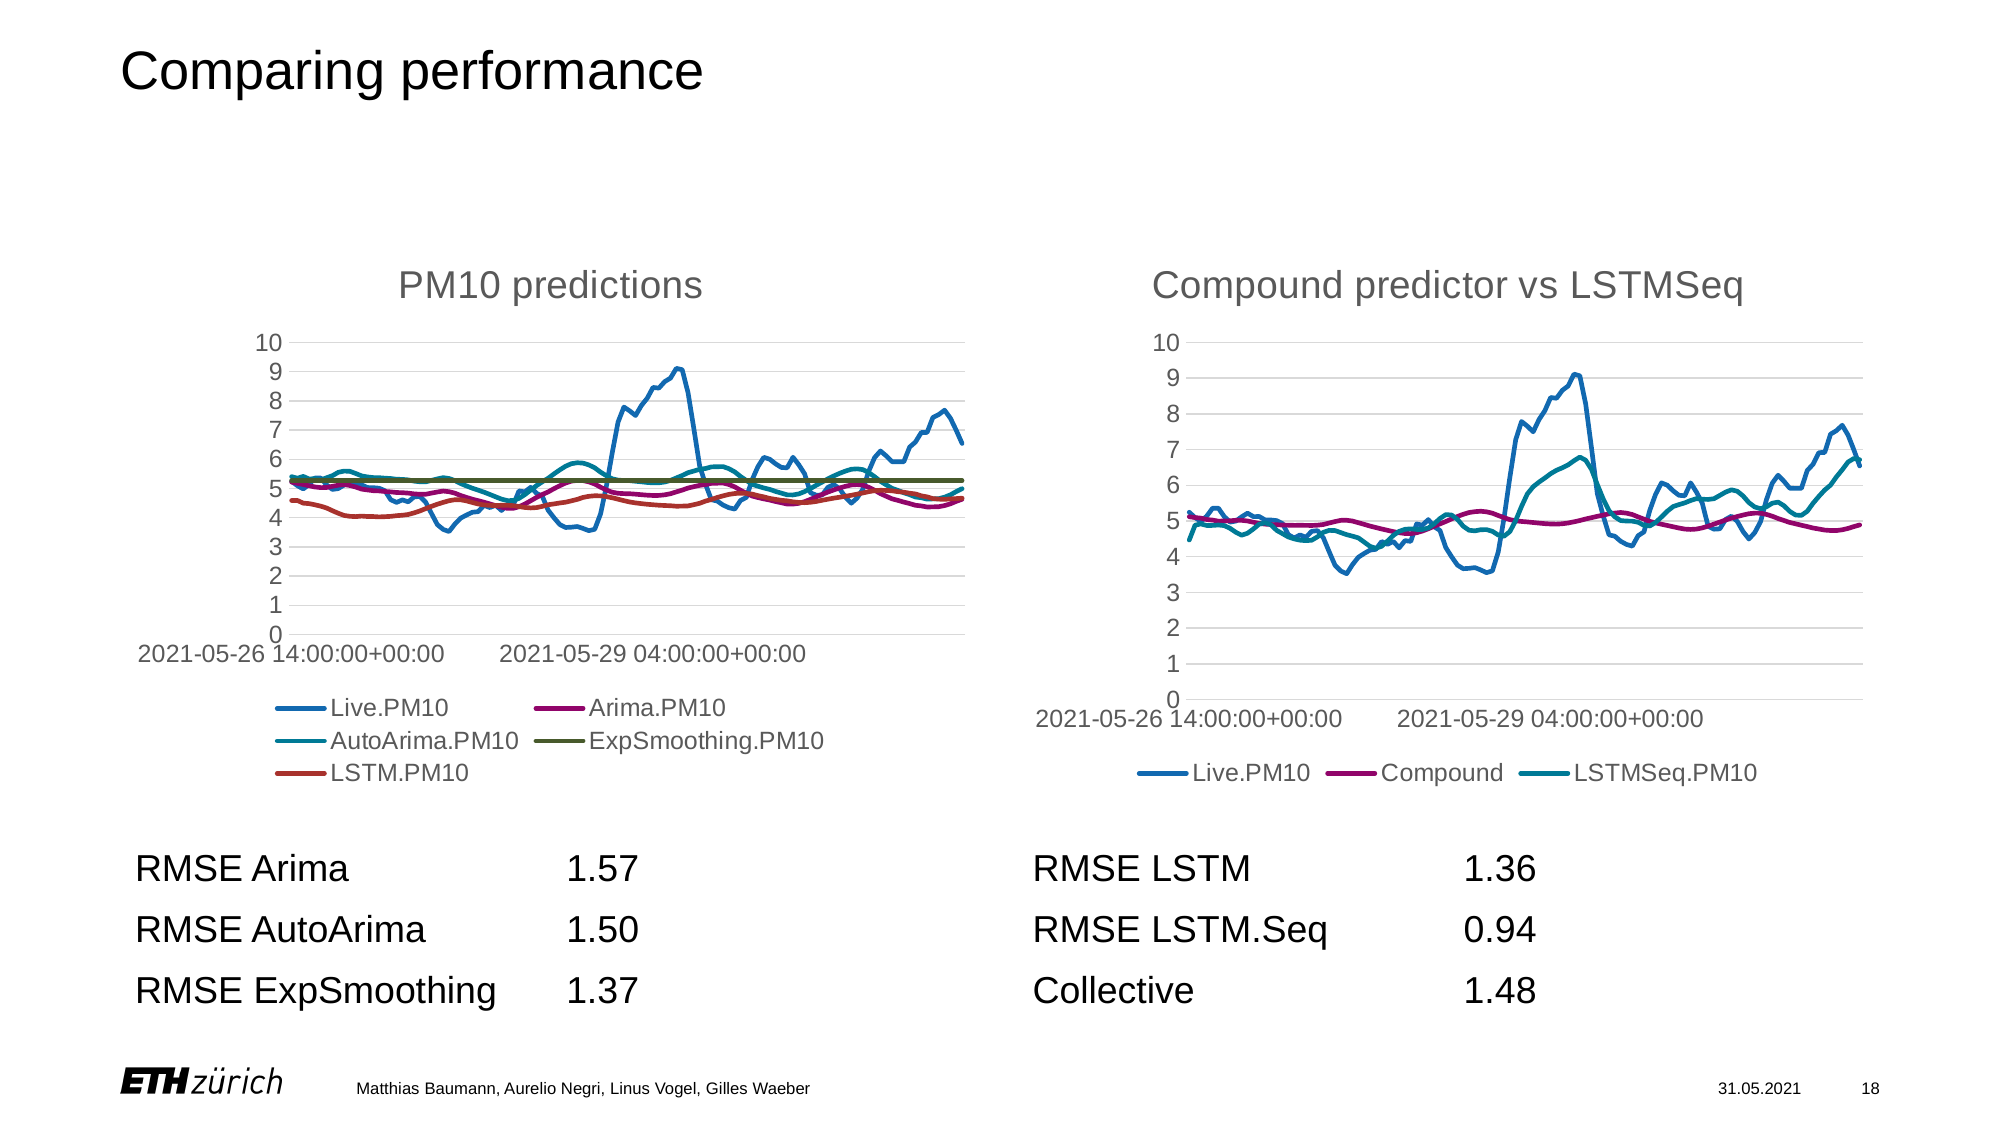

# Comparing performance

### Chart: PM10 predictions

| Category | Live.PM10 | Arima.PM10 | AutoArima.PM10 | ExpSmoothing.PM10 | LSTM.PM10 |
|---|---|---|---|---|---|
| 2021-05-26 14:00:00+00:00 | 5.24597720299215 | 5.21789512260333 | 5.40712760692921 | 5.26411181828858 | 4.5890512 |
| 2021-05-26 15:00:00+00:00 | 5.09486357366327 | 5.17634100579184 | 5.35155362491862 | 5.26411181828858 | 4.58889 |
| 2021-05-26 16:00:00+00:00 | 4.98684982950713 | 5.1373866556398 | 5.41500926448164 | 5.26411181828858 | 4.499608 |
| 2021-05-26 17:00:00+00:00 | 5.13499690260347 | 5.09298748904075 | 5.3262924994865 | 5.26411181828858 | 4.4832945 |
| 2021-05-26 18:00:00+00:00 | 5.35932143941402 | 5.05311123899689 | 5.33738365565891 | 5.26411181828858 | 4.442224 |
| 2021-05-26 19:00:00+00:00 | 5.35866002830758 | 5.02941781030625 | 5.29299842634042 | 5.26411181828858 | 4.3957205 |
| 2021-05-26 20:00:00+00:00 | 5.12334647206853 | 5.03480914356413 | 5.36701177652654 | 5.26411181828858 | 4.3323812 |
| 2021-05-26 21:00:00+00:00 | 4.96813143021273 | 5.07435746806632 | 5.43909830237271 | 5.26411181828858 | 4.2395234 |
| 2021-05-26 22:00:00+00:00 | 4.99891777423661 | 5.11262203936934 | 5.55320586299424 | 5.26411181828858 | 4.151115 |
| 2021-05-26 23:00:00+00:00 | 5.11717752062383 | 5.13358801695556 | 5.59665754854009 | 5.26411181828858 | 4.0754614 |
| 2021-05-27 00:00:00+00:00 | 5.21813312013986 | 5.10267839895891 | 5.58744539734551 | 5.26411181828858 | 4.0452776 |
| 2021-05-27 01:00:00+00:00 | 5.1215710443059 | 5.0496766433681 | 5.51361294871992 | 5.26411181828858 | 4.035693 |
| 2021-05-27 02:00:00+00:00 | 5.1246138018857 | 4.979162304729 | 5.43193378524787 | 5.26411181828858 | 4.0537505 |
| 2021-05-27 03:00:00+00:00 | 5.03218515899946 | 4.9520902784062 | 5.39625536459923 | 5.26411181828858 | 4.039088 |
| 2021-05-27 04:00:00+00:00 | 5.0281722955286 | 4.92442601019122 | 5.37448215300928 | 5.26411181828858 | 4.037061 |
| 2021-05-27 05:00:00+00:00 | 5.01004214066248 | 4.91685540432264 | 5.36981293070298 | 5.26411181828858 | 4.0254025 |
| 2021-05-27 06:00:00+00:00 | 4.92590410256756 | 4.89603156967818 | 5.35425905258259 | 5.26411181828858 | 4.0345135 |
| 2021-05-27 07:00:00+00:00 | 4.61638574374885 | 4.88436513915014 | 5.34137386589233 | 5.26411181828858 | 4.0439367 |
| 2021-05-27 08:00:00+00:00 | 4.52403364878873 | 4.86227114827314 | 5.31756708174781 | 5.26411181828858 | 4.0686994 |
| 2021-05-27 09:00:00+00:00 | 4.60946681640845 | 4.85746530052849 | 5.31161851006683 | 5.26411181828858 | 4.081598 |
| 2021-05-27 10:00:00+00:00 | 4.54377781132829 | 4.8428433052594 | 5.29439939555834 | 5.26411181828858 | 4.109466 |
| 2021-05-27 11:00:00+00:00 | 4.71041110963533 | 4.8160825130054 | 5.25358876296775 | 5.26411181828858 | 4.1636586 |
| 2021-05-27 12:00:00+00:00 | 4.73012803993073 | 4.8014205515096 | 5.2313416444822 | 5.26411181828858 | 4.232037 |
| 2021-05-27 13:00:00+00:00 | 4.52938033588606 | 4.80380829957973 | 5.22922846693309 | 5.26411181828858 | 4.313159 |
| 2021-05-27 14:00:00+00:00 | 4.14044292636671 | 4.84262866576544 | 5.27995193227717 | 5.26411181828858 | 4.3898196 |
| 2021-05-27 15:00:00+00:00 | 3.76100734186235 | 4.88060509185579 | 5.32904473255127 | 5.26411181828858 | 4.4612975 |
| 2021-05-27 16:00:00+00:00 | 3.5979517567962 | 4.91272466313681 | 5.37228968132003 | 5.26411181828858 | 4.5246067 |
| 2021-05-27 17:00:00+00:00 | 3.52396491419202 | 4.89150024206469 | 5.34230008552853 | 5.26411181828858 | 4.582411 |
| 2021-05-27 18:00:00+00:00 | 3.77904668374803 | 4.83969763432865 | 5.27344141309584 | 5.26411181828858 | 4.615274 |
| 2021-05-27 19:00:00+00:00 | 3.9853108741195 | 4.75980089900219 | 5.16810804387315 | 5.26411181828858 | 4.613948 |
| 2021-05-27 20:00:00+00:00 | 4.09094664150698 | 4.69503849777568 | 5.08595745545226 | 5.26411181828858 | 4.5762806 |
| 2021-05-27 21:00:00+00:00 | 4.18569931552519 | 4.63467691704695 | 5.00954655108811 | 5.26411181828858 | 4.521778 |
| 2021-05-27 22:00:00+00:00 | 4.20681017813099 | 4.58349469507376 | 4.94429011066735 | 5.26411181828858 | 4.4712305 |
| 2021-05-27 23:00:00+00:00 | 4.4246318908959 | 4.53061736842523 | 4.87402906452288 | 5.26411181828858 | 4.437077 |
| 2021-05-28 00:00:00+00:00 | 4.34760001866406 | 4.473156358833 | 4.79586116042974 | 5.26411181828858 | 4.4213505 |
| 2021-05-28 01:00:00+00:00 | 4.4283834557549 | 4.41463067711445 | 4.71506357927519 | 5.26411181828858 | 4.417491 |
| 2021-05-28 02:00:00+00:00 | 4.24712059662398 | 4.35817840932392 | 4.63644888166642 | 5.26411181828858 | 4.424992 |
| 2021-05-28 03:00:00+00:00 | 4.44924681038493 | 4.32084387348973 | 4.58476987173188 | 5.26411181828858 | 4.4259458 |
| 2021-05-28 04:00:00+00:00 | 4.43021275404587 | 4.32165840236136 | 4.58670608154898 | 5.26411181828858 | 4.413229 |
| 2021-05-28 05:00:00+00:00 | 4.91797994782174 | 4.3747399805864 | 4.66149144208323 | 5.26411181828858 | 4.382217 |
| 2021-05-28 06:00:00+00:00 | 4.88322264975628 | 4.46708782637119 | 4.78960545863842 | 5.26411181828858 | 4.351923 |
| 2021-05-28 07:00:00+00:00 | 5.03995477000607 | 4.5804410543171 | 4.94489616793367 | 5.26411181828858 | 4.3356805 |
| 2021-05-28 08:00:00+00:00 | 4.83919582113383 | 4.6950680033067 | 5.09955969261117 | 5.26411181828858 | 4.347363 |
| 2021-05-28 09:00:00+00:00 | 4.73499957898588 | 4.79313024886541 | 5.22954670319605 | 5.26411181828858 | 4.388246 |
| 2021-05-28 10:00:00+00:00 | 4.2552608353688 | 4.88376234183368 | 5.34907236398936 | 5.26411181828858 | 4.443264 |
| 2021-05-28 11:00:00+00:00 | 3.99950378243969 | 4.99369683241097 | 5.49849575691512 | 5.26411181828858 | 4.4729323 |
| 2021-05-28 12:00:00+00:00 | 3.76509073440974 | 5.09583811101521 | 5.63724466134285 | 5.26411181828858 | 4.5054646 |
| 2021-05-28 13:00:00+00:00 | 3.66401618257313 | 5.18744988720736 | 5.76236617289026 | 5.26411181828858 | 4.530239 |
| 2021-05-28 14:00:00+00:00 | 3.67384941743229 | 5.25238818050755 | 5.84860379577457 | 5.26411181828858 | 4.577258 |
| 2021-05-28 15:00:00+00:00 | 3.69616649352111 | 5.27774157532804 | 5.88076189468646 | 5.26411181828858 | 4.6289234 |
| 2021-05-28 16:00:00+00:00 | 3.63003270973809 | 5.27139795041888 | 5.86833126515857 | 5.26411181828858 | 4.694229 |
| 2021-05-28 17:00:00+00:00 | 3.55386729018846 | 5.22613440072563 | 5.80605081880221 | 5.26411181828858 | 4.732731 |
| 2021-05-28 18:00:00+00:00 | 3.60305284431467 | 5.15301981445033 | 5.70720998549121 | 5.26411181828858 | 4.7513843 |
| 2021-05-28 19:00:00+00:00 | 4.13081020595895 | 5.043483810547 | 5.56006425610323 | 5.26411181828858 | 4.7478437 |
| 2021-05-28 20:00:00+00:00 | 5.07636421719336 | 4.95032330310213 | 5.43563209029933 | 5.26411181828858 | 4.7227354 |
| 2021-05-28 21:00:00+00:00 | 6.2201835617808 | 4.8722664452633 | 5.33211896609089 | 5.26411181828858 | 4.6834946 |
| 2021-05-28 22:00:00+00:00 | 7.27575015413033 | 4.83680018137709 | 5.28651589985628 | 5.26411181828858 | 4.6347976 |
| 2021-05-28 23:00:00+00:00 | 7.78709823516076 | 4.82497454293731 | 5.2732192446233 | 5.26411181828858 | 4.583687 |
| 2021-05-29 00:00:00+00:00 | 7.65697501988618 | 4.82004469189599 | 5.26871905079318 | 5.26411181828858 | 4.539764 |
| 2021-05-29 01:00:00+00:00 | 7.49831052845368 | 4.80494169551344 | 5.24952854023822 | 5.26411181828858 | 4.507491 |
| 2021-05-29 02:00:00+00:00 | 7.84165666722031 | 4.78865936681863 | 5.22826153708277 | 5.26411181828858 | 4.482117 |
| 2021-05-29 03:00:00+00:00 | 8.0902251448381 | 4.77170773989736 | 5.20593778441409 | 5.26411181828858 | 4.4611216 |
| 2021-05-29 04:00:00+00:00 | 8.45776797146061 | 4.76180647119846 | 5.19295035452372 | 5.26411181828858 | 4.443902 |
| 2021-05-29 05:00:00+00:00 | 8.437170275135 | 4.76367648979678 | 5.1959398469928 | 5.26411181828858 | 4.4285684 |
| 2021-05-29 06:00:00+00:00 | 8.65938298789967 | 4.78305128012877 | 5.22234472903638 | 5.26411181828858 | 4.4180603 |
| 2021-05-29 07:00:00+00:00 | 8.78088882862774 | 4.8230047324825 | 5.2768153775163 | 5.26411181828858 | 4.4094505 |
| 2021-05-29 08:00:00+00:00 | 9.11383061630293 | 4.88452466736222 | 5.36176249126244 | 5.26411181828858 | 4.394421 |
| 2021-05-29 09:00:00+00:00 | 9.06548904219151 | 4.94570685462142 | 5.44459704172908 | 5.26411181828858 | 4.3970613 |
| 2021-05-29 10:00:00+00:00 | 8.27614585505062 | 5.01696997604274 | 5.5410262247732 | 5.26411181828858 | 4.403934 |
| 2021-05-29 11:00:00+00:00 | 7.05224203673715 | 5.06231753792792 | 5.59899889619814 | 5.26411181828858 | 4.446024 |
| 2021-05-29 12:00:00+00:00 | 5.76694859546627 | 5.10706966882514 | 5.65603043300076 | 5.26411181828858 | 4.4952126 |
| 2021-05-29 13:00:00+00:00 | 5.14583225687358 | 5.13307087519266 | 5.68578560904902 | 5.26411181828858 | 4.5686903 |
| 2021-05-29 14:00:00+00:00 | 4.61364978798777 | 5.17524860783068 | 5.73996101675537 | 5.26411181828858 | 4.6248107 |
| 2021-05-29 15:00:00+00:00 | 4.57426581773283 | 5.1820897370172 | 5.74542324482244 | 5.26411181828858 | 4.693332 |
| 2021-05-29 16:00:00+00:00 | 4.43334990661908 | 5.18778260980996 | 5.75063918908804 | 5.26411181828858 | 4.7469378 |
| 2021-05-29 17:00:00+00:00 | 4.34314934691057 | 5.13743208807422 | 5.68013525153537 | 5.26411181828858 | 4.7986627 |
| 2021-05-29 18:00:00+00:00 | 4.29529411440222 | 5.0575196490107 | 5.57099921042042 | 5.26411181828858 | 4.8279285 |
| 2021-05-29 19:00:00+00:00 | 4.58873377484691 | 4.94063669088169 | 5.41241890565344 | 5.26411181828858 | 4.840532 |
| 2021-05-29 20:00:00+00:00 | 4.69383088613072 | 4.83851731800229 | 5.27456341658775 | 5.26411181828858 | 4.8305807 |
| 2021-05-29 21:00:00+00:00 | 5.30263600468008 | 4.74133718277088 | 5.14385406931421 | 5.26411181828858 | 4.8072996 |
| 2021-05-29 22:00:00+00:00 | 5.74944164617236 | 4.69147962065927 | 5.07940377450074 | 5.26411181828858 | 4.7551575 |
| 2021-05-29 23:00:00+00:00 | 6.06757591128911 | 4.64429155850347 | 5.01734610604319 | 5.26411181828858 | 4.711956 |
| 2021-05-30 00:00:00+00:00 | 6.00273001098665 | 4.60652271639927 | 4.96881136104168 | 5.26411181828858 | 4.660642 |
| 2021-05-30 01:00:00+00:00 | 5.84719789761981 | 4.55581543738957 | 4.90078557002446 | 5.26411181828858 | 4.628241 |
| 2021-05-30 02:00:00+00:00 | 5.72067263524754 | 4.51221746111782 | 4.84259749348401 | 5.26411181828858 | 4.5949817 |
| 2021-05-30 03:00:00+00:00 | 5.7071276990649 | 4.4687083022853 | 4.78301060365577 | 5.26411181828858 | 4.5779853 |
| 2021-05-30 04:00:00+00:00 | 6.06923798954046 | 4.46545488433099 | 4.78020387515581 | 5.26411181828858 | 4.543167 |
| 2021-05-30 05:00:00+00:00 | 5.81020843799675 | 4.49178916172159 | 4.81607166401328 | 5.26411181828858 | 4.52359 |
| 2021-05-30 06:00:00+00:00 | 5.500598986018 | 4.55051630062259 | 4.89525298489119 | 5.26411181828858 | 4.5140862 |
| 2021-05-30 07:00:00+00:00 | 4.8548135455619 | 4.62749743345805 | 4.99749874467296 | 5.26411181828858 | 4.528594 |
| 2021-05-30 08:00:00+00:00 | 4.77006404433697 | 4.71527889781353 | 5.11416205779775 | 5.26411181828858 | 4.5566707 |
| 2021-05-30 09:00:00+00:00 | 4.77933924110682 | 4.79596050846258 | 5.22095395298377 | 5.26411181828858 | 4.59848 |
| 2021-05-30 10:00:00+00:00 | 5.04329562602349 | 4.87778804875645 | 5.33074715181653 | 5.26411181828858 | 4.6344995 |
| 2021-05-30 11:00:00+00:00 | 5.13417770349489 | 4.95169100084668 | 5.43022122687927 | 5.26411181828858 | 4.6699376 |
| 2021-05-30 12:00:00+00:00 | 4.98987913599213 | 5.01827150890563 | 5.52015674343741 | 5.26411181828858 | 4.7014446 |
| 2021-05-30 13:00:00+00:00 | 4.70474200507723 | 5.07433002812452 | 5.59547792049623 | 5.26411181828858 | 4.734683 |
| 2021-05-30 14:00:00+00:00 | 4.49568761409381 | 5.12133726974507 | 5.65834101506783 | 5.26411181828858 | 4.768008 |
| 2021-05-30 15:00:00+00:00 | 4.67502545338772 | 5.1328146960898 | 5.67245225422316 | 5.26411181828858 | 4.8070374 |
| 2021-05-30 16:00:00+00:00 | 4.98384909847047 | 5.11392720938281 | 5.64473989661109 | 5.26411181828858 | 4.8493567 |
| 2021-05-30 17:00:00+00:00 | 5.59304317336591 | 5.04185725863432 | 5.54470415284539 | 5.26411181828858 | 4.8920927 |
| 2021-05-30 18:00:00+00:00 | 6.05967362656379 | 4.94051732240023 | 5.40516692012641 | 5.26411181828858 | 4.9258175 |
| 2021-05-30 19:00:00+00:00 | 6.28305880673077 | 4.82471614802098 | 5.2472979513523 | 5.26411181828858 | 4.939112 |
| 2021-05-30 20:00:00+00:00 | 6.1148148365354 | 4.7329562560475 | 5.12284784346185 | 5.26411181828858 | 4.932743 |
| 2021-05-30 21:00:00+00:00 | 5.91833954202777 | 4.64668890078649 | 5.00573318119208 | 5.26411181828858 | 4.921156 |
| 2021-05-30 22:00:00+00:00 | 5.91440068253929 | 4.59419254089079 | 4.93586131159646 | 5.26411181828858 | 4.8899293 |
| 2021-05-30 23:00:00+00:00 | 5.91425409354624 | 4.53425589054508 | 4.85447354697495 | 5.26411181828858 | 4.8719554 |
| 2021-05-31 00:00:00+00:00 | 6.41652744842056 | 4.48536301925006 | 4.78963581755602 | 5.26411181828858 | 4.838461 |
| 2021-05-31 01:00:00+00:00 | 6.58805460468786 | 4.42606581043706 | 4.70980639710192 | 5.26411181828858 | 4.8137903 |
| 2021-05-31 02:00:00+00:00 | 6.91376060346447 | 4.40376377688301 | 4.6841000262366 | 5.26411181828858 | 4.749429 |
| 2021-05-31 03:00:00+00:00 | 6.92032266488851 | 4.36694119618124 | 4.6355410328311 | 5.26411181828858 | 4.712862 |
| 2021-05-31 04:00:00+00:00 | 7.43157176240999 | 4.37155992366668 | 4.64513901743513 | 5.26411181828858 | 4.6552925 |
| 2021-05-31 05:00:00+00:00 | 7.53014523354598 | 4.37686572933496 | 4.65170414460335 | 5.26411181828858 | 4.637104 |
| 2021-05-31 06:00:00+00:00 | 7.68135971879038 | 4.41605892858864 | 4.70375165416143 | 5.26411181828858 | 4.627964 |
| 2021-05-31 07:00:00+00:00 | 7.40500609689484 | 4.47633426189771 | 4.78272820983185 | 5.26411181828858 | 4.644889 |
| 2021-05-31 08:00:00+00:00 | 6.99296718984609 | 4.55928690249692 | 4.8946256749090296 | 5.26411181828858 | 4.6545296 |
| 2021-05-31 08:59:00+00:00 | 6.54170298960307 | 4.63229003208727 | 4.99352943001901 | 5.26411181828858 | 4.669407 |

### Chart: Compound predictor vs LSTMSeq

| Category | Live.PM10 | Compound | LSTMSeq.PM10 |
|---|---|---|---|
| 2021-05-26 14:00:00+00:00 | 5.24597720299215 | 5.11954643695528 | 4.466769 |
| 2021-05-26 15:00:00+00:00 | 5.09486357366327 | 5.09522411224976 | 4.8840256 |
| 2021-05-26 16:00:00+00:00 | 4.98684982950713 | 5.079028934602505 | 4.9177437 |
| 2021-05-26 17:00:00+00:00 | 5.13499690260347 | 5.0416715767039575 | 4.874006 |
| 2021-05-26 18:00:00+00:00 | 5.35932143941402 | 5.024207678236095 | 4.875812 |
| 2021-05-26 19:00:00+00:00 | 5.35866002830758 | 4.9955621387338125 | 4.887575 |
| 2021-05-26 20:00:00+00:00 | 5.12334647206853 | 4.999578484594812 | 4.871702 |
| 2021-05-26 21:00:00+00:00 | 4.96813143021273 | 5.004272747181902 | 4.7955036 |
| 2021-05-26 22:00:00+00:00 | 4.99891777423661 | 5.02026368016304 | 4.6819954 |
| 2021-05-26 23:00:00+00:00 | 5.11717752062383 | 5.017454695946057 | 4.6016693 |
| 2021-05-27 00:00:00+00:00 | 5.21813312013986 | 4.99987830364825 | 4.6577005 |
| 2021-05-27 01:00:00+00:00 | 5.1215710443059 | 4.965773602594149 | 4.7771363 |
| 2021-05-27 02:00:00+00:00 | 5.1246138018857 | 4.932239602066362 | 4.9123554 |
| 2021-05-27 03:00:00+00:00 | 5.03218515899946 | 4.912886365323502 | 4.9477043 |
| 2021-05-27 04:00:00+00:00 | 5.0281722955286 | 4.90002024537227 | 4.8950615 |
| 2021-05-27 05:00:00+00:00 | 5.01004214066248 | 4.89404566332855 | 4.7377496 |
| 2021-05-27 06:00:00+00:00 | 4.92590410256756 | 4.887228985137337 | 4.6438246 |
| 2021-05-27 07:00:00+00:00 | 4.61638574374885 | 4.8834468808327625 | 4.552478 |
| 2021-05-27 08:00:00+00:00 | 4.52403364878873 | 4.878162362077383 | 4.4983807 |
| 2021-05-27 09:00:00+00:00 | 4.60946681640845 | 4.878698407220975 | 4.46229 |
| 2021-05-27 10:00:00+00:00 | 4.54377781132829 | 4.87770512977658 | 4.449648 |
| 2021-05-27 11:00:00+00:00 | 4.71041110963533 | 4.874360423565433 | 4.4616966 |
| 2021-05-27 12:00:00+00:00 | 4.73012803993073 | 4.8822277535700955 | 4.5577645 |
| 2021-05-27 13:00:00+00:00 | 4.52938033588606 | 4.90257689620035 | 4.684171 |
| 2021-05-27 14:00:00+00:00 | 4.14044292636671 | 4.944128004082797 | 4.7370014 |
| 2021-05-27 15:00:00+00:00 | 3.76100734186235 | 4.98376478567391 | 4.7325077 |
| 2021-05-27 16:00:00+00:00 | 3.5979517567962 | 5.018433215686355 | 4.674587 |
| 2021-05-27 17:00:00+00:00 | 3.52396491419202 | 5.02008078647045 | 4.6159267 |
| 2021-05-27 18:00:00+00:00 | 3.77904668374803 | 4.998131216428267 | 4.575947 |
| 2021-05-27 19:00:00+00:00 | 3.9853108741195 | 4.95149219029098 | 4.5267553 |
| 2021-05-27 20:00:00+00:00 | 4.09094664150698 | 4.90534709287913 | 4.4100046 |
| 2021-05-27 21:00:00+00:00 | 4.18569931552519 | 4.85752832160591 | 4.2886763 |
| 2021-05-27 22:00:00+00:00 | 4.20681017813099 | 4.815781781007423 | 4.2363734 |
| 2021-05-27 23:00:00+00:00 | 4.4246318908959 | 4.776458812809173 | 4.2921185 |
| 2021-05-28 00:00:00+00:00 | 4.34760001866406 | 4.7386199593878295 | 4.437685 |
| 2021-05-28 01:00:00+00:00 | 4.4283834557549 | 4.702824268669556 | 4.597032 |
| 2021-05-28 02:00:00+00:00 | 4.24712059662398 | 4.67093277731973 | 4.7097654 |
| 2021-05-28 03:00:00+00:00 | 4.44924681038493 | 4.648917840877548 | 4.767549 |
| 2021-05-28 04:00:00+00:00 | 4.43021275404587 | 4.64642632554973 | 4.780832 |
| 2021-05-28 05:00:00+00:00 | 4.91797994782174 | 4.670640060239553 | 4.763961 |
| 2021-05-28 06:00:00+00:00 | 4.88322264975628 | 4.7181820258245475 | 4.7640414 |
| 2021-05-28 07:00:00+00:00 | 5.03995477000607 | 4.781282385134837 | 4.802924 |
| 2021-05-28 08:00:00+00:00 | 4.83919582113383 | 4.851525628551613 | 4.9183903 |
| 2021-05-28 09:00:00+00:00 | 4.73499957898588 | 4.9187586925875095 | 5.0672235 |
| 2021-05-28 10:00:00+00:00 | 4.2552608353688 | 4.985052631027905 | 5.179271 |
| 2021-05-28 11:00:00+00:00 | 3.99950378243969 | 5.057309176903668 | 5.16766 |
| 2021-05-28 12:00:00+00:00 | 3.76509073440974 | 5.12566479766166 | 5.046323 |
| 2021-05-28 13:00:00+00:00 | 3.66401618257313 | 5.186041719596551 | 4.8551054 |
| 2021-05-28 14:00:00+00:00 | 3.67384941743229 | 5.235590448642675 | 4.7412305 |
| 2021-05-28 15:00:00+00:00 | 3.69616649352111 | 5.262884672075769 | 4.7242107 |
| 2021-05-28 16:00:00+00:00 | 3.63003270973809 | 5.2745175084665075 | 4.7551484 |
| 2021-05-28 17:00:00+00:00 | 3.55386729018846 | 5.257257009454105 | 4.7578664 |
| 2021-05-28 18:00:00+00:00 | 3.60305284431467 | 5.218931479557529 | 4.7100544 |
| 2021-05-28 19:00:00+00:00 | 4.13081020595895 | 5.153875896234703 | 4.607341 |
| 2021-05-28 20:00:00+00:00 | 5.07636421719336 | 5.09320065292251 | 4.573846 |
| 2021-05-28 21:00:00+00:00 | 6.2201835617808 | 5.037997957410693 | 4.7019424 |
| 2021-05-28 22:00:00+00:00 | 7.27575015413033 | 5.005556374880487 | 5.0128937 |
| 2021-05-28 23:00:00+00:00 | 7.78709823516076 | 4.986498151462298 | 5.4104924 |
| 2021-05-29 00:00:00+00:00 | 7.65697501988618 | 4.973159890244437 | 5.7593346 |
| 2021-05-29 01:00:00+00:00 | 7.49831052845368 | 4.95651826351006 | 5.960721 |
| 2021-05-29 02:00:00+00:00 | 7.84165666722031 | 4.940787430547495 | 6.0904503 |
| 2021-05-29 03:00:00+00:00 | 8.0902251448381 | 4.9257197356500075 | 6.2058954 |
| 2021-05-29 04:00:00+00:00 | 8.45776797146061 | 4.91569266100269 | 6.325665 |
| 2021-05-29 05:00:00+00:00 | 8.437170275135 | 4.91307413876954 | 6.421435 |
| 2021-05-29 06:00:00+00:00 | 8.65938298789967 | 4.9218920318634325 | 6.4908624 |
| 2021-05-29 07:00:00+00:00 | 8.78088882862774 | 4.943345607071844 | 6.572795 |
| 2021-05-29 08:00:00+00:00 | 9.11383061630293 | 4.97620499422831 | 6.6896887 |
| 2021-05-29 09:00:00+00:00 | 9.06548904219151 | 5.01286925365977 | 6.7899466 |
| 2021-05-29 10:00:00+00:00 | 8.27614585505062 | 5.05651050477613 | 6.702012 |
| 2021-05-29 11:00:00+00:00 | 7.05224203673715 | 5.09286306310366 | 6.446025 |
| 2021-05-29 12:00:00+00:00 | 5.76694859546627 | 5.130606130028621 | 6.0195446 |
| 2021-05-29 13:00:00+00:00 | 5.14583225687358 | 5.162914650632565 | 5.622229 |
| 2021-05-29 14:00:00+00:00 | 4.61364978798777 | 5.201033035718658 | 5.2891674 |
| 2021-05-29 15:00:00+00:00 | 4.57426581773283 | 5.2212392000320555 | 5.1180363 |
| 2021-05-29 16:00:00+00:00 | 4.43334990661908 | 5.237367854296646 | 5.0120773 |
| 2021-05-29 17:00:00+00:00 | 4.34314934691057 | 5.220085464474543 | 4.998949 |
| 2021-05-29 18:00:00+00:00 | 4.29529411440222 | 5.180139794429925 | 4.9953966 |
| 2021-05-29 19:00:00+00:00 | 4.58873377484691 | 5.114424853705927 | 4.964945 |
| 2021-05-29 20:00:00+00:00 | 4.69383088613072 | 5.051943313219654 | 4.877126 |
| 2021-05-29 21:00:00+00:00 | 5.30263600468008 | 4.989150667593417 | 4.8610597 |
| 2021-05-29 22:00:00+00:00 | 5.74944164617236 | 4.947538178362147 | 4.9581885 |
| 2021-05-29 23:00:00+00:00 | 6.06757591128911 | 4.90942637070881 | 5.111244 |
| 2021-05-30 00:00:00+00:00 | 6.00273001098665 | 4.875021973932382 | 5.2753778 |
| 2021-05-30 01:00:00+00:00 | 5.84719789761981 | 4.837238456425652 | 5.4052024 |
| 2021-05-30 02:00:00+00:00 | 5.72067263524754 | 4.803477118222602 | 5.459875 |
| 2021-05-30 03:00:00+00:00 | 5.7071276990649 | 4.773454006057412 | 5.5083632 |
| 2021-05-30 04:00:00+00:00 | 6.06923798954046 | 4.763234394443845 | 5.5758357 |
| 2021-05-30 05:00:00+00:00 | 5.81020843799675 | 4.773890661005863 | 5.628857 |
| 2021-05-30 06:00:00+00:00 | 5.500598986018 | 4.80599182595059 | 5.609545 |
| 2021-05-30 07:00:00+00:00 | 4.8548135455619 | 4.854425499104897 | 5.605748 |
| 2021-05-30 08:00:00+00:00 | 4.77006404433697 | 4.912555868474964 | 5.6252213 |
| 2021-05-30 09:00:00+00:00 | 4.77933924110682 | 4.969876569933732 | 5.7169647 |
| 2021-05-30 10:00:00+00:00 | 5.04329562602349 | 5.0267866297153905 | 5.810255 |
| 2021-05-30 11:00:00+00:00 | 5.13417770349489 | 5.078990411503632 | 5.8752685 |
| 2021-05-30 12:00:00+00:00 | 4.98987913599213 | 5.125996167657905 | 5.8348475 |
| 2021-05-30 13:00:00+00:00 | 4.70474200507723 | 5.167150691727333 | 5.703187 |
| 2021-05-30 14:00:00+00:00 | 4.49568761409381 | 5.20294952577537 | 5.5157633 |
| 2021-05-30 15:00:00+00:00 | 4.67502545338772 | 5.219104042150384 | 5.394247 |
| 2021-05-30 16:00:00+00:00 | 4.98384909847047 | 5.2180339060706205 | 5.3458214 |
| 2021-05-30 17:00:00+00:00 | 5.59304317336591 | 5.185691482442072 | 5.3989944 |
| 2021-05-30 18:00:00+00:00 | 6.05967362656379 | 5.133903390203805 | 5.499214 |
| 2021-05-30 19:00:00+00:00 | 6.28305880673077 | 5.0688094794154654 | 5.5310545 |
| 2021-05-30 20:00:00+00:00 | 6.1148148365354 | 5.013164729449482 | 5.429539 |
| 2021-05-30 21:00:00+00:00 | 5.91833954202777 | 4.959422475066788 | 5.2705855 |
| 2021-05-30 22:00:00+00:00 | 5.91440068253929 | 4.921023742693958 | 5.167279 |
| 2021-05-30 23:00:00+00:00 | 5.91425409354624 | 4.881199163952153 | 5.1576195 |
| 2021-05-31 00:00:00+00:00 | 6.41652744842056 | 4.844392913773665 | 5.275002 |
| 2021-05-31 01:00:00+00:00 | 6.58805460468786 | 4.80344358145689 | 5.4978075 |
| 2021-05-31 02:00:00+00:00 | 6.91376060346447 | 4.775351155352047 | 5.691415 |
| 2021-05-31 03:00:00+00:00 | 6.92032266488851 | 4.74486401182523 | 5.8701754 |
| 2021-05-31 04:00:00+00:00 | 7.43157176240999 | 4.734025814847597 | 6.00484 |
| 2021-05-31 05:00:00+00:00 | 7.53014523354598 | 4.7324464230567225 | 6.234765 |
| 2021-05-31 06:00:00+00:00 | 7.68135971879038 | 4.752971600259663 | 6.4343123 |
| 2021-05-31 07:00:00+00:00 | 7.40500609689484 | 4.792015822504535 | 6.6539316 |
| 2021-05-31 08:00:00+00:00 | 6.99296718984609 | 4.843138498923633 | 6.751007 |
| 2021-05-31 08:59:00+00:00 | 6.54170298960307 | 4.889834570098715 | 6.717637 |
| RMSE Arima | 1.57 |
| --- | --- |
| RMSE AutoArima | 1.50 |
| RMSE ExpSmoothing | 1.37 |
| RMSE LSTM | 1.36 |
| --- | --- |
| RMSE LSTM.Seq | 0.94 |
| Collective | 1.48 |
Matthias Baumann, Aurelio Negri, Linus Vogel, Gilles Waeber
31.05.2021
18